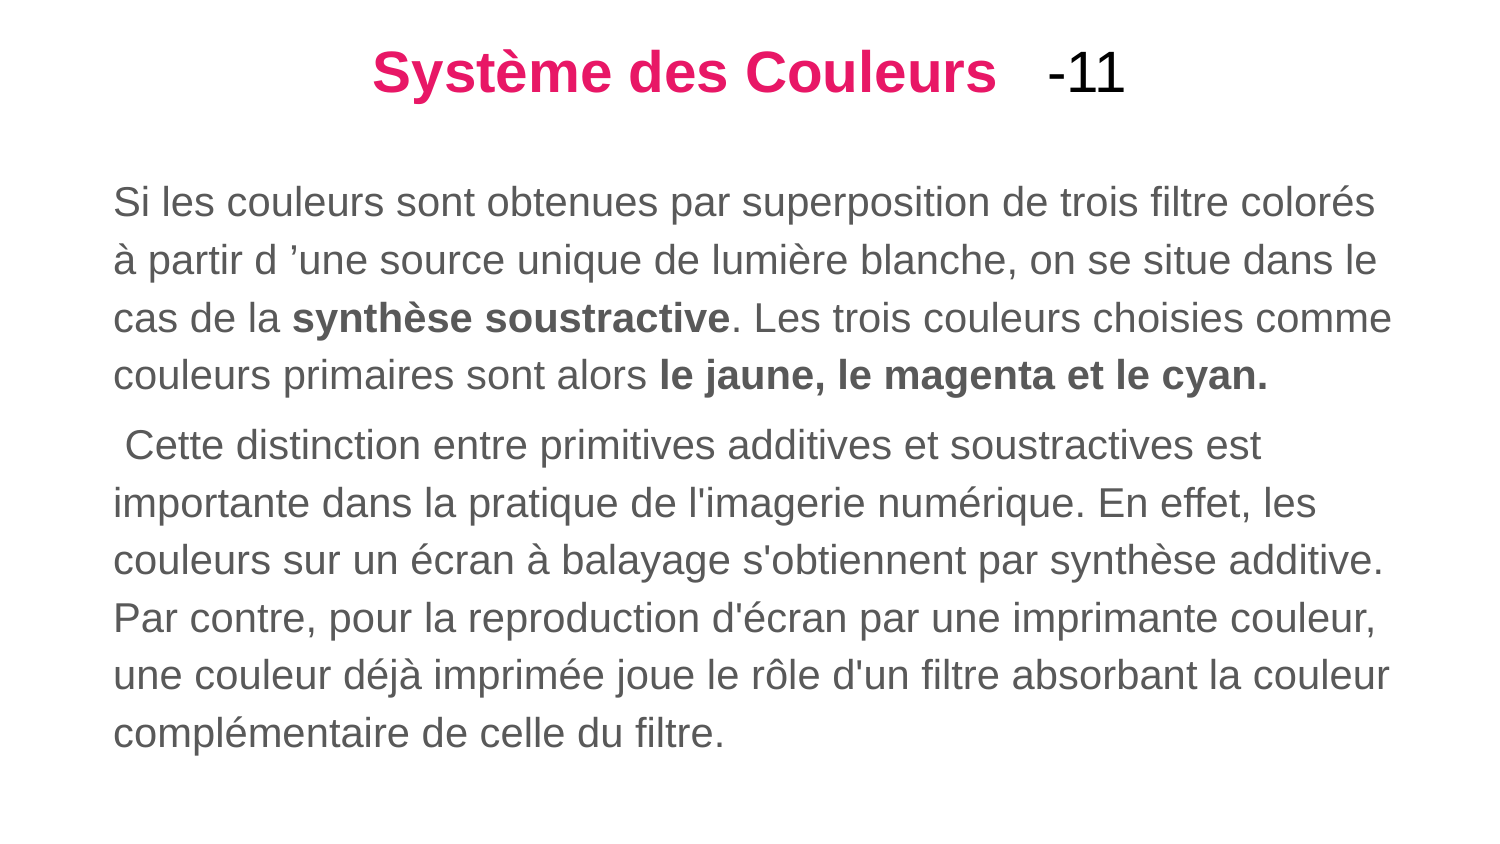

# 11-   Système des Couleurs
Si les couleurs sont obtenues par superposition de trois filtre colorés à partir d ’une source unique de lumière blanche, on se situe dans le cas de la synthèse soustractive. Les trois couleurs choisies comme couleurs primaires sont alors le jaune, le magenta et le cyan.
 Cette distinction entre primitives additives et soustractives est importante dans la pratique de l'imagerie numérique. En effet, les couleurs sur un écran à balayage s'obtiennent par synthèse additive. Par contre, pour la reproduction d'écran par une imprimante couleur, une couleur déjà imprimée joue le rôle d'un filtre absorbant la couleur complémentaire de celle du filtre.